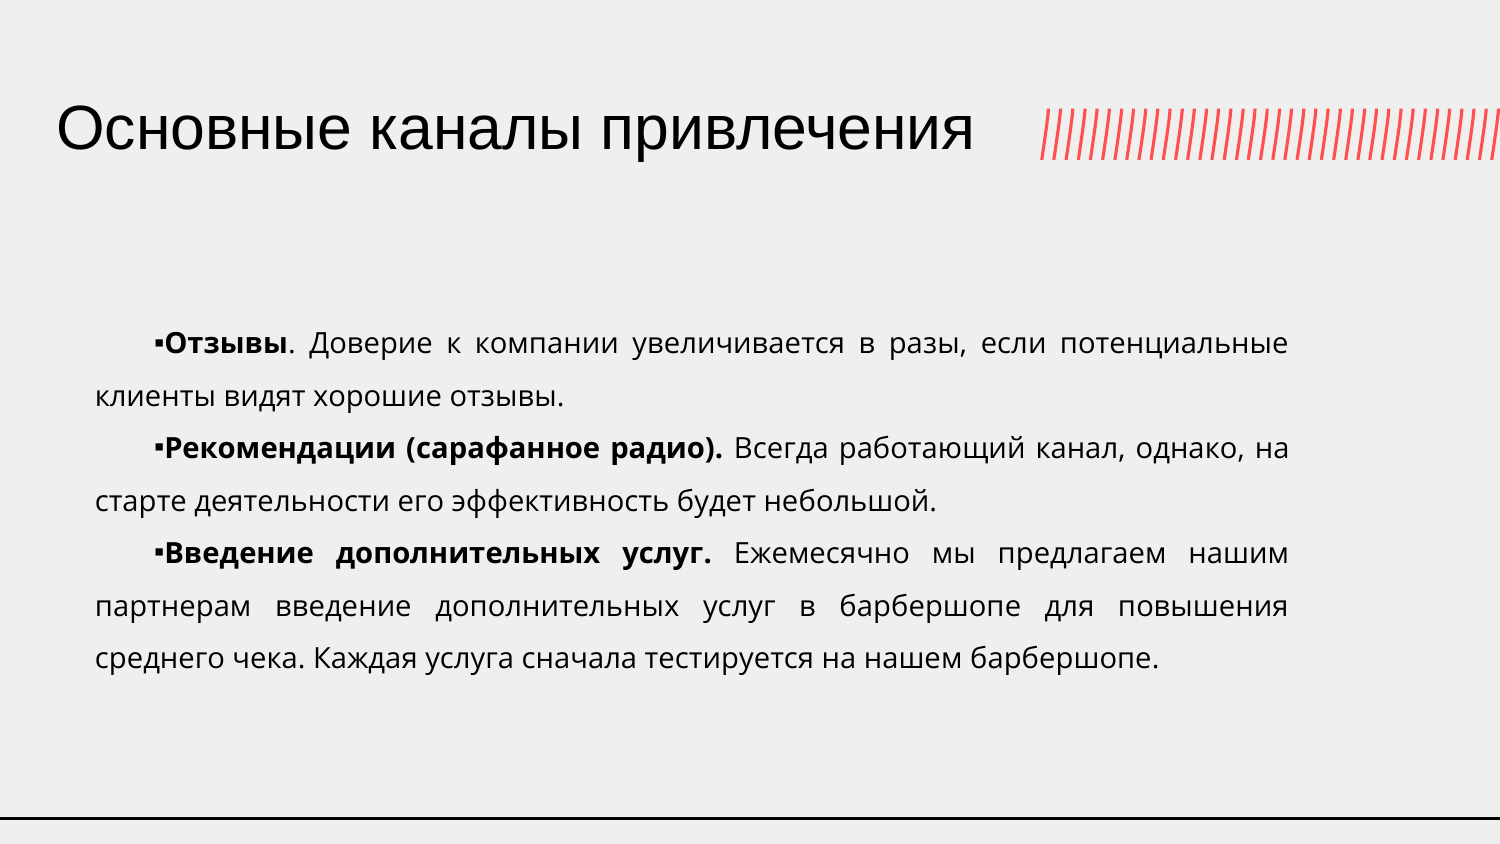

# Основные каналы привлечения

Отзывы. Доверие к компании увеличивается в разы, если потенциальные клиенты видят хорошие отзывы.
Рекомендации (сарафанное радио). Всегда работающий канал, однако, на старте деятельности его эффективность будет небольшой.
Введение дополнительных услуг. Ежемесячно мы предлагаем нашим партнерам введение дополнительных услуг в барбершопе для повышения среднего чека. Каждая услуга сначала тестируется на нашем барбершопе.